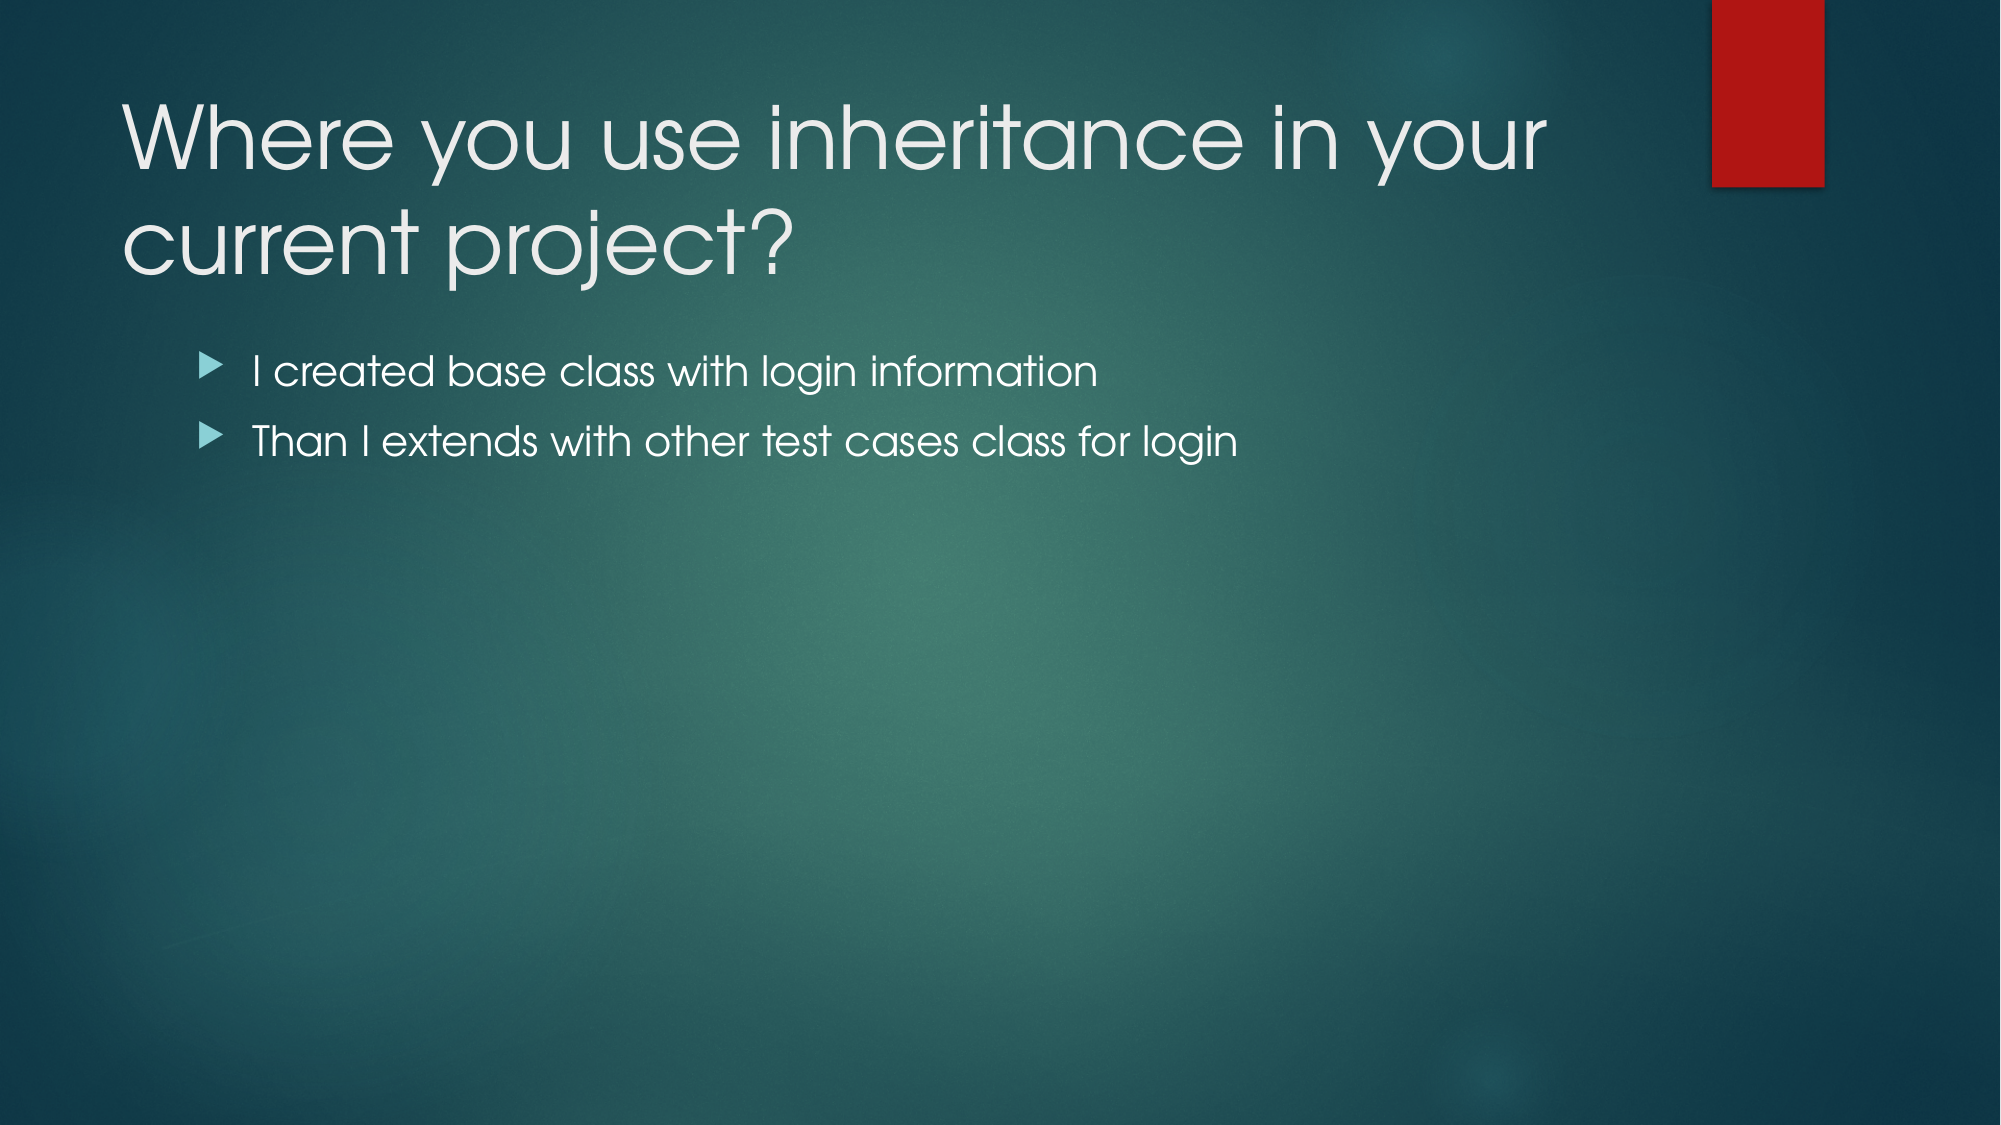

# Where you use inheritance in your current project?
I created base class with login information
Than I extends with other test cases class for login